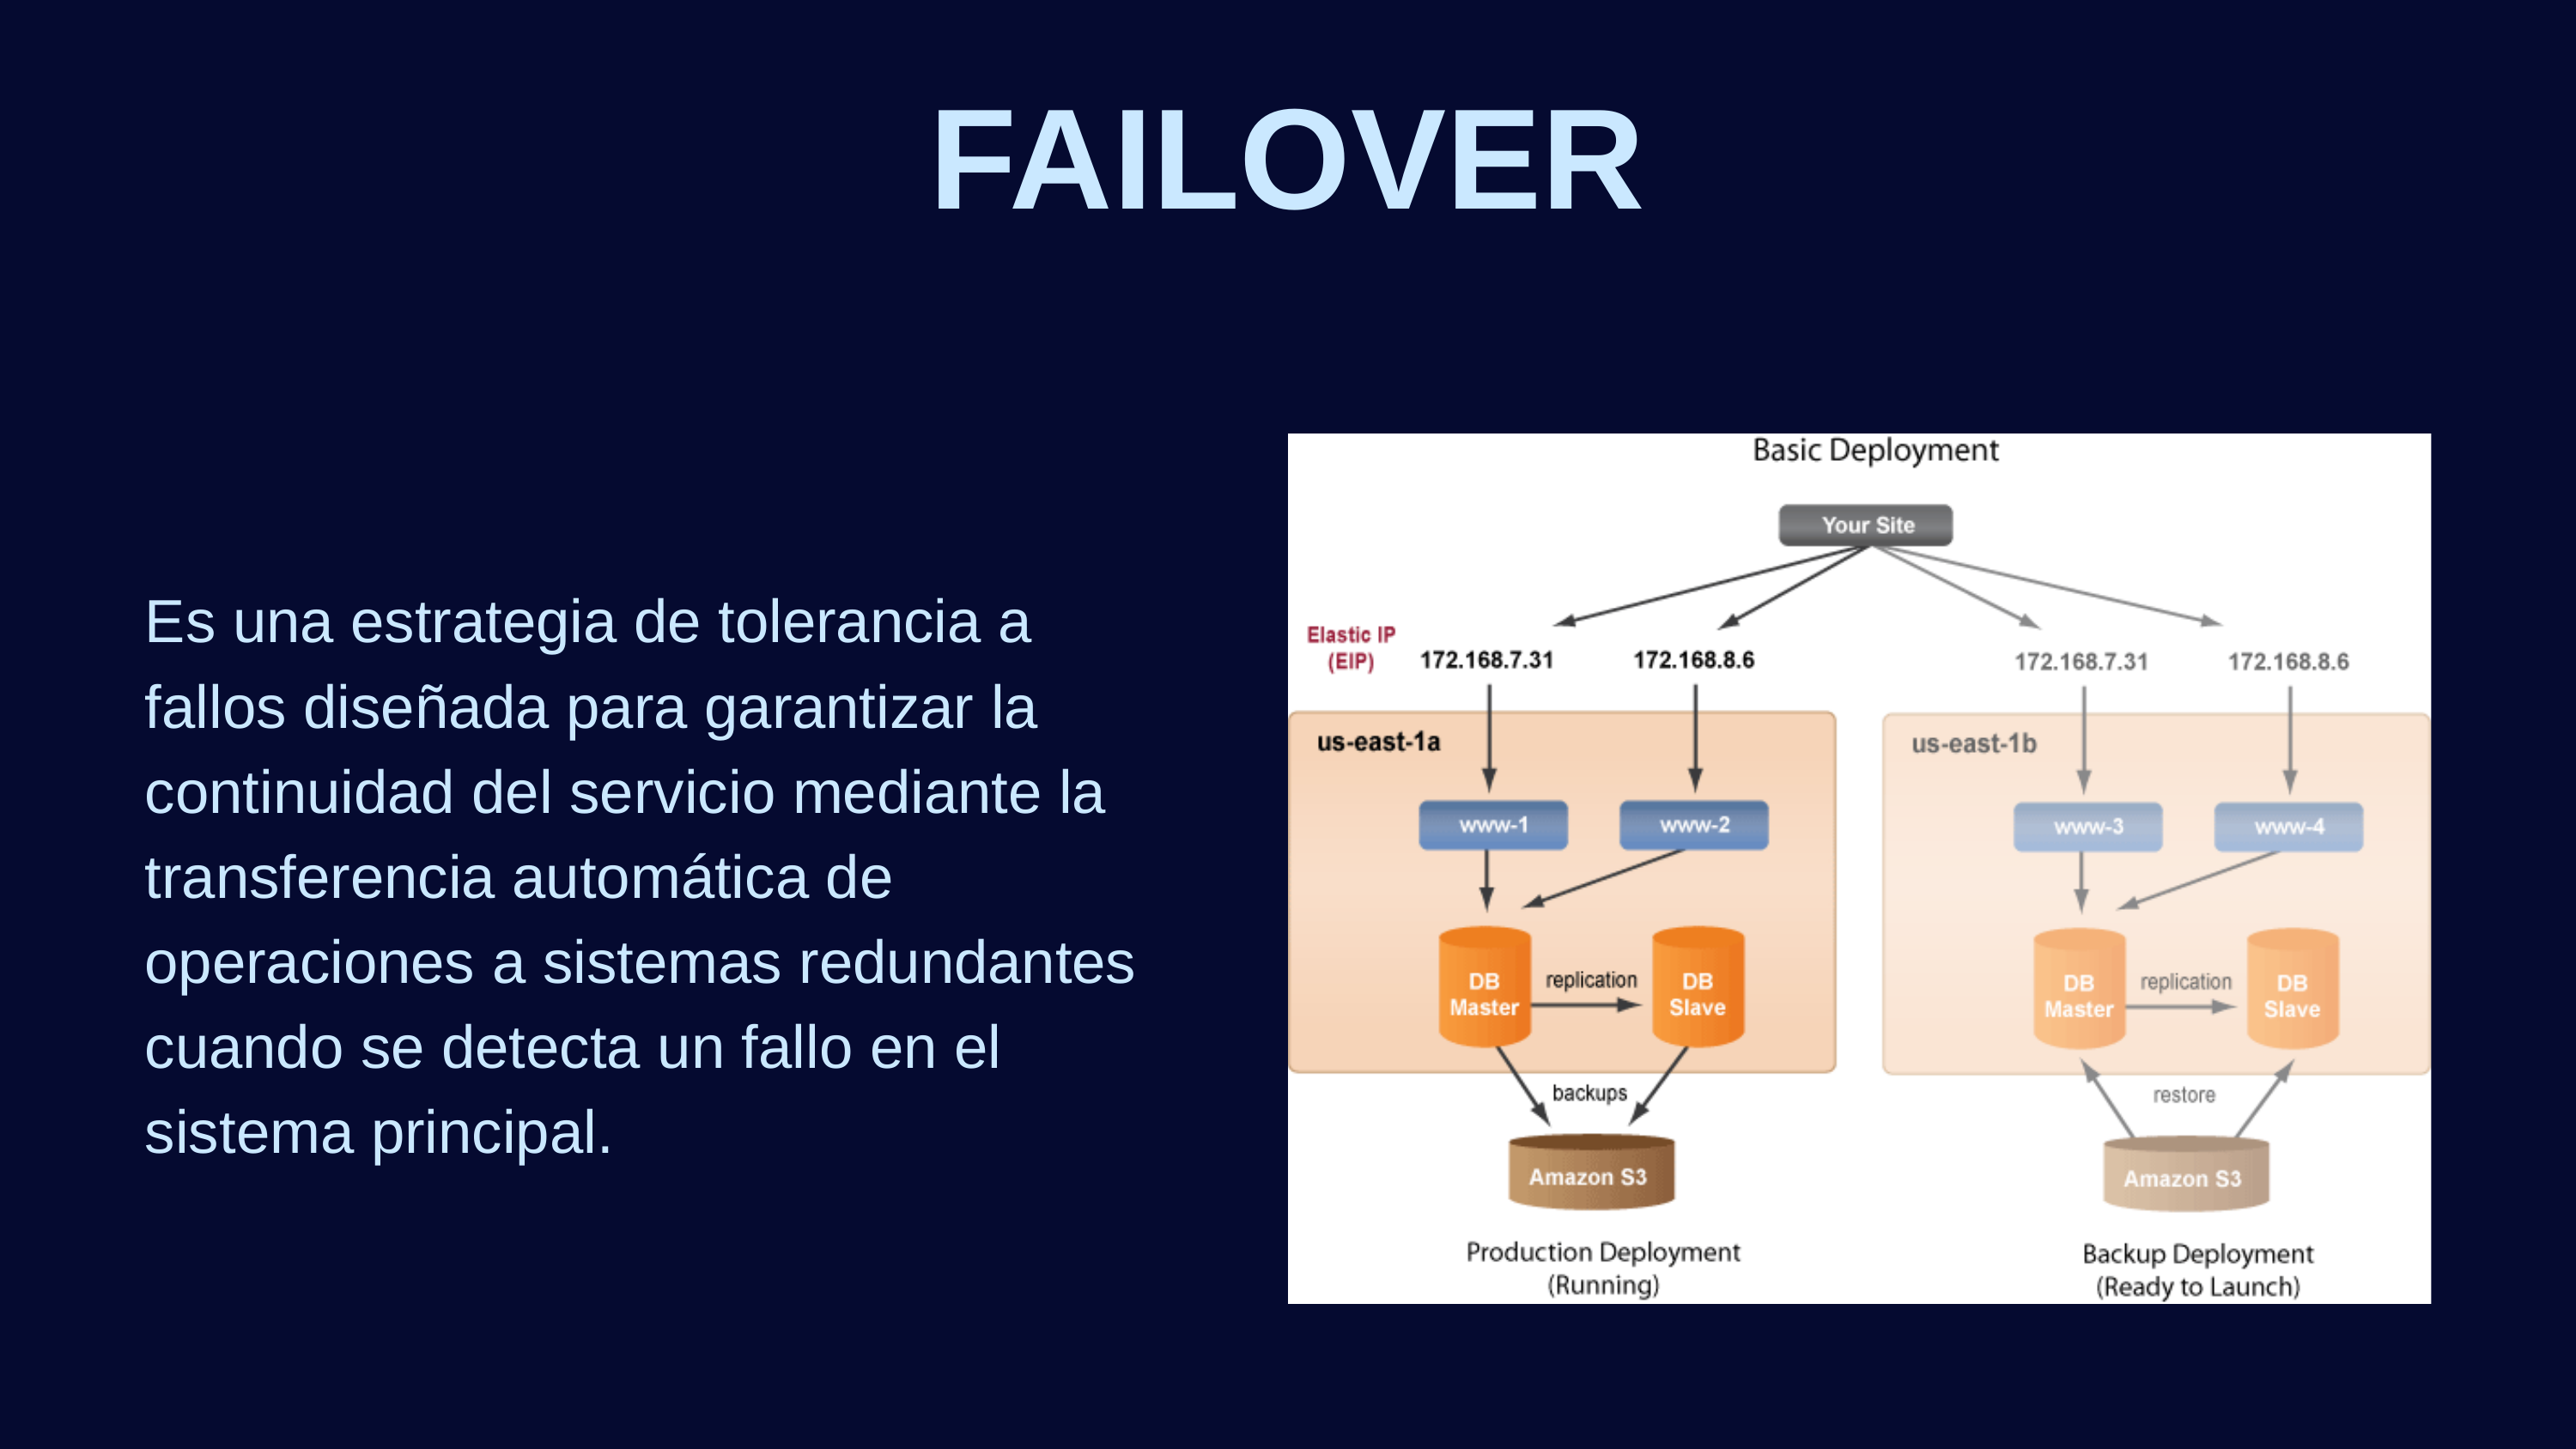

FAILOVER

Es una estrategia de tolerancia a fallos diseñada para garantizar la continuidad del servicio mediante la transferencia automática de operaciones a sistemas redundantes cuando se detecta un fallo en el sistema principal.